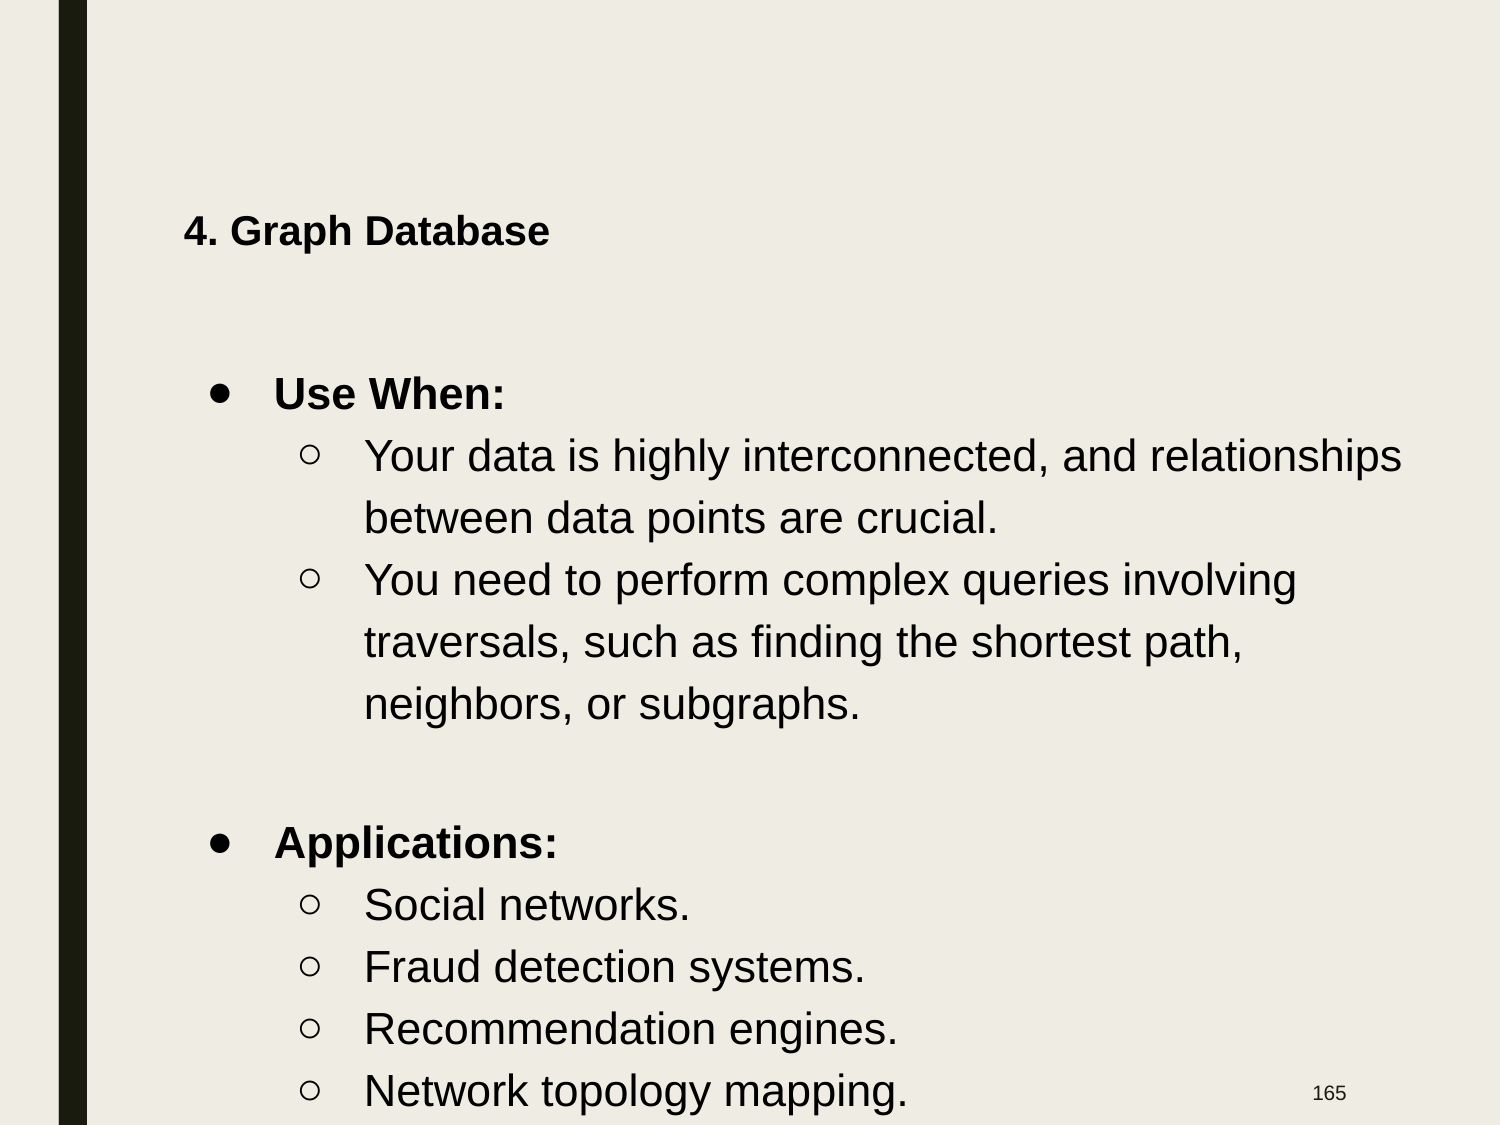

# 4. Graph Database

Use When:
Your data is highly interconnected, and relationships between data points are crucial.
You need to perform complex queries involving traversals, such as finding the shortest path, neighbors, or subgraphs.

Applications:
Social networks.
Fraud detection systems.
Recommendation engines.
Network topology mapping.

165